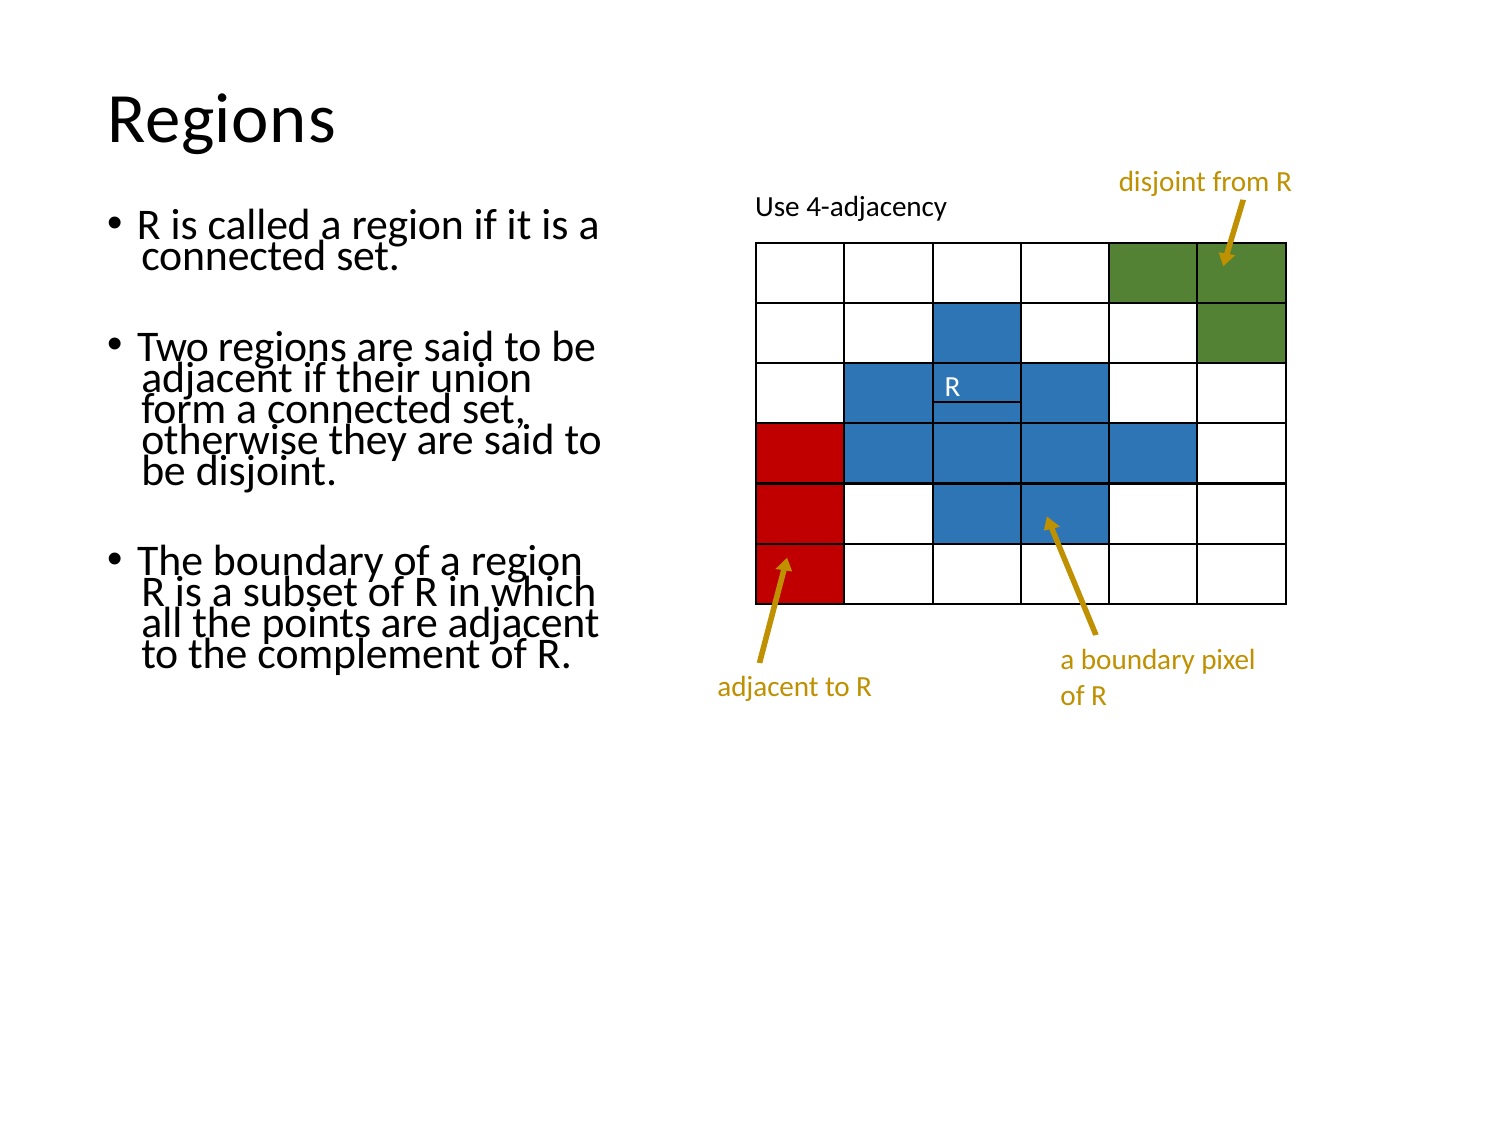

# Regions
disjoint from R
Use 4-adjacency
R is called a region if it is a

connected set.

Two regions are said to be
adjacent if their union

R

form a connected set,
otherwise they are said to

be disjoint.

The boundary of a region

R is a subset of R in which
all the points are adjacent

to the complement of R.
a boundary pixel  of R
adjacent to R